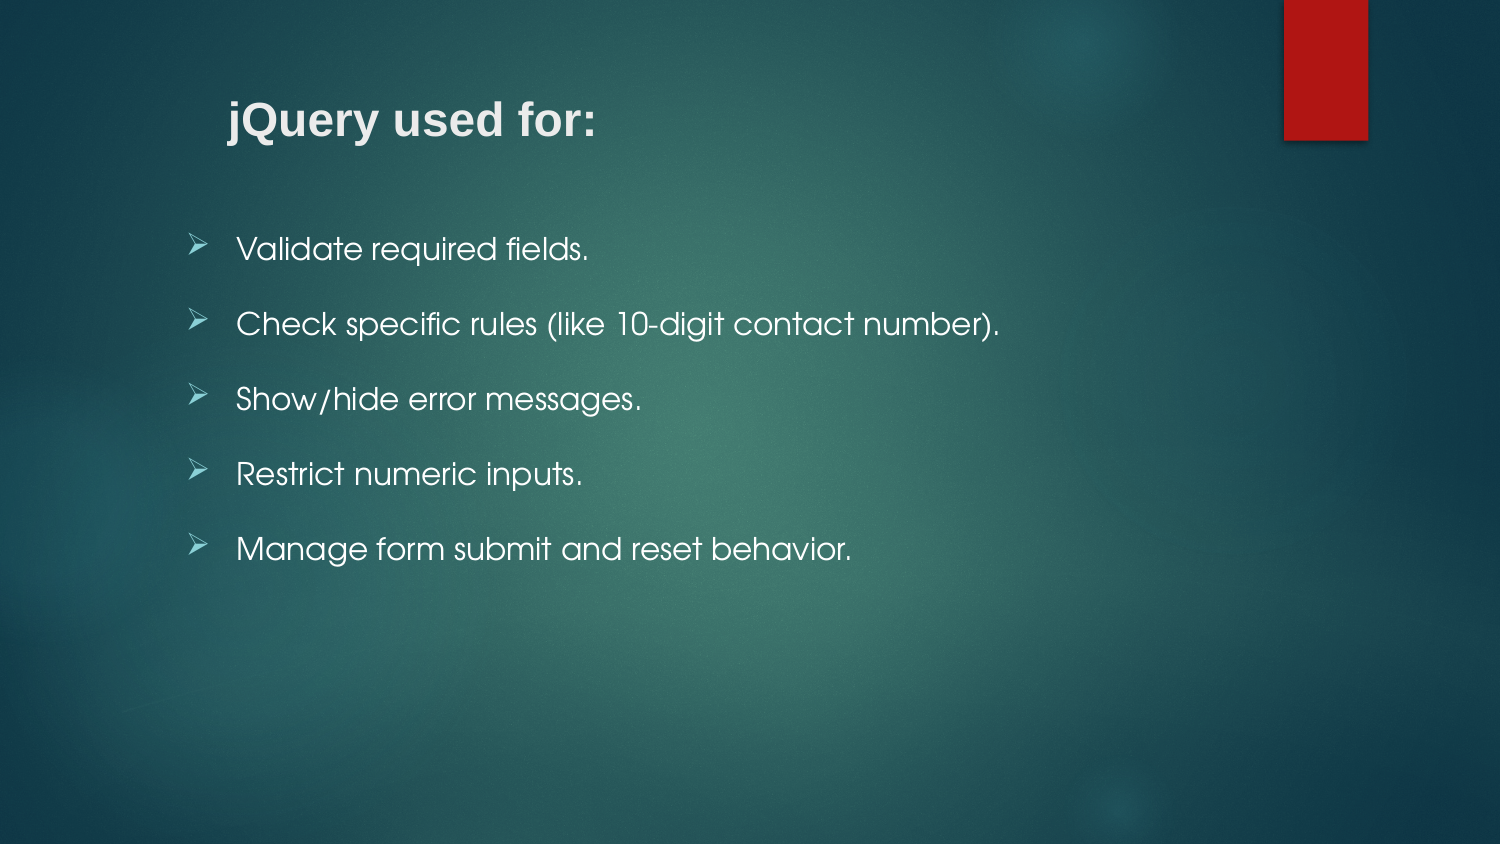

# jQuery used for:
Validate required fields.

Check specific rules (like 10-digit contact number).

Show/hide error messages.

Restrict numeric inputs.

Manage form submit and reset behavior.